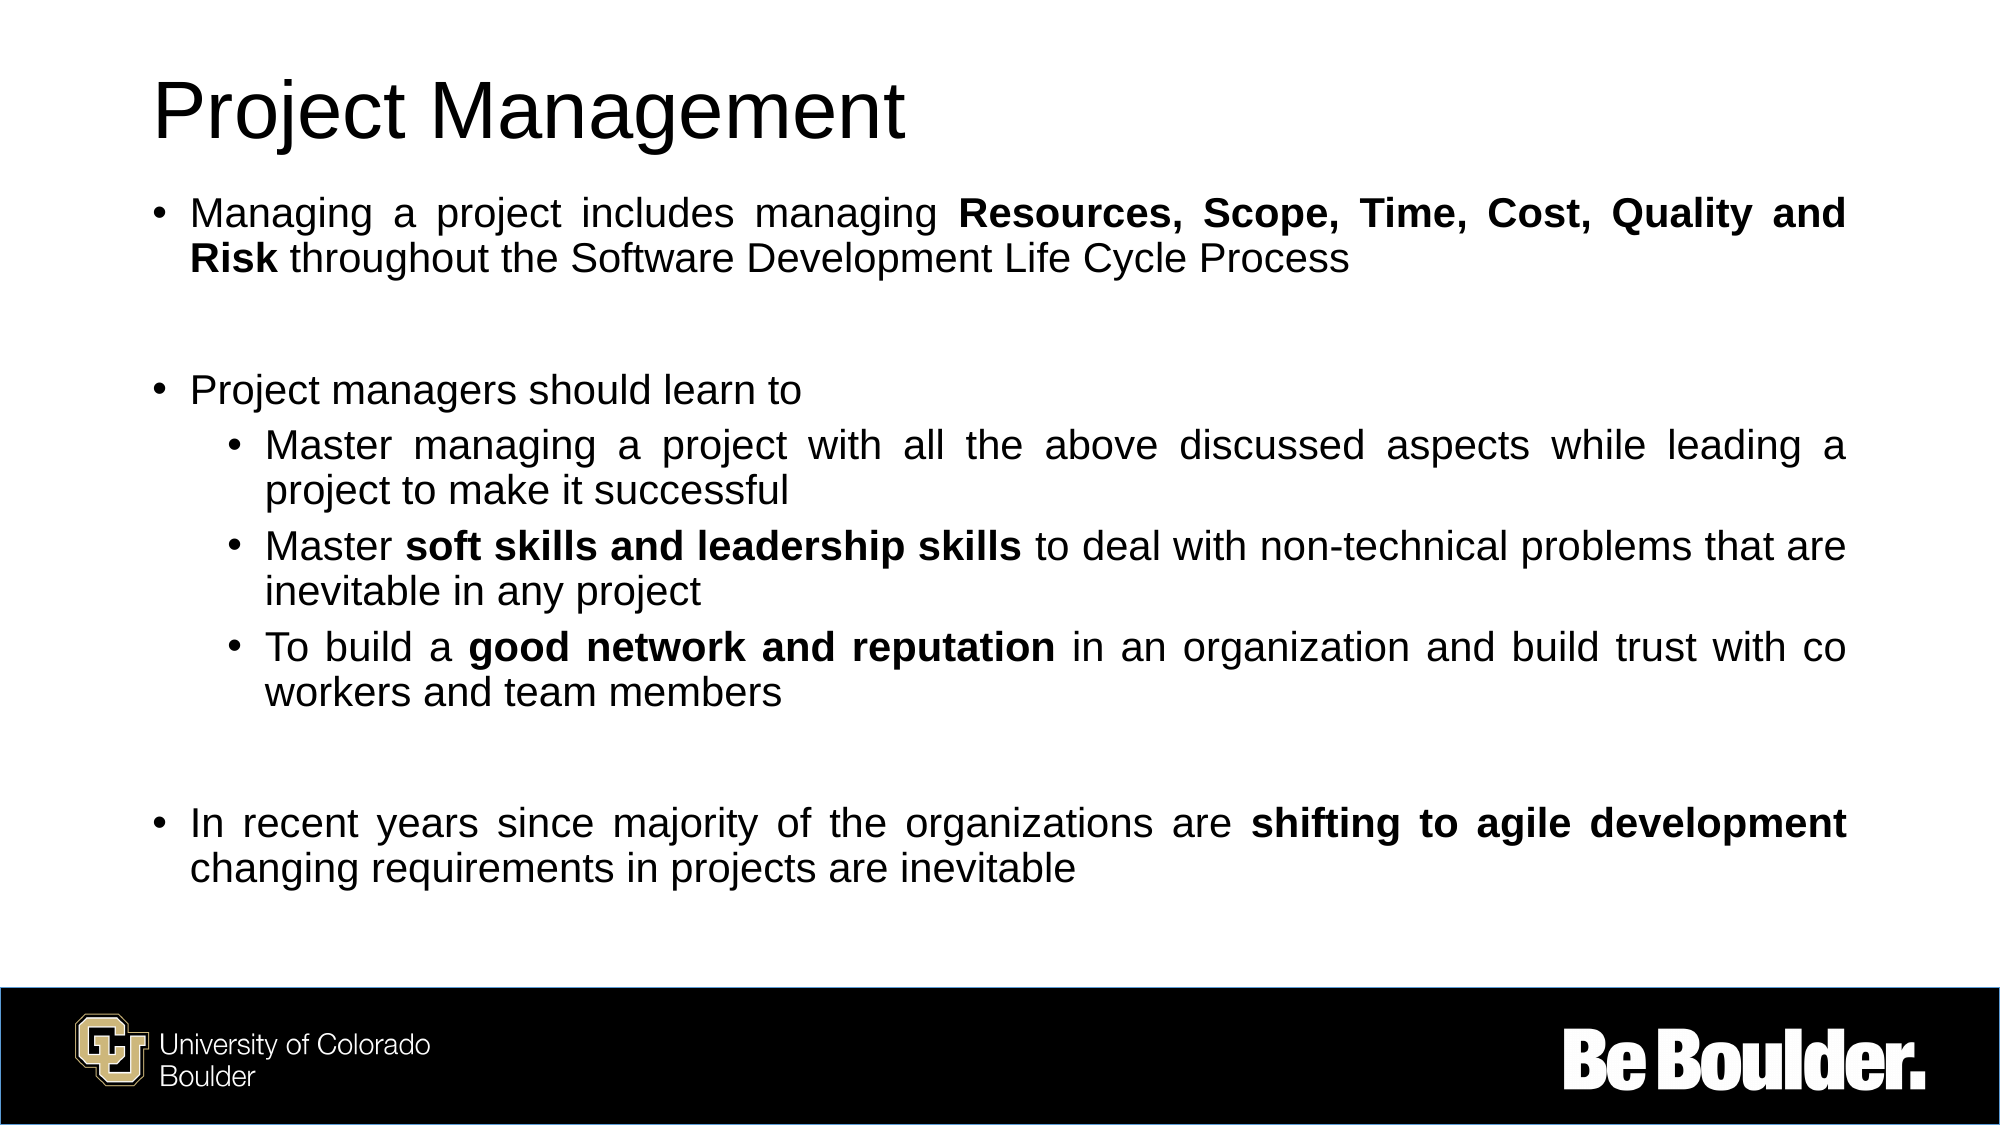

# Project Management
Managing a project includes managing Resources, Scope, Time, Cost, Quality and Risk throughout the Software Development Life Cycle Process

Project managers should learn to
Master managing a project with all the above discussed aspects while leading a project to make it successful
Master soft skills and leadership skills to deal with non-technical problems that are inevitable in any project
To build a good network and reputation in an organization and build trust with co workers and team members

In recent years since majority of the organizations are shifting to agile development changing requirements in projects are inevitable